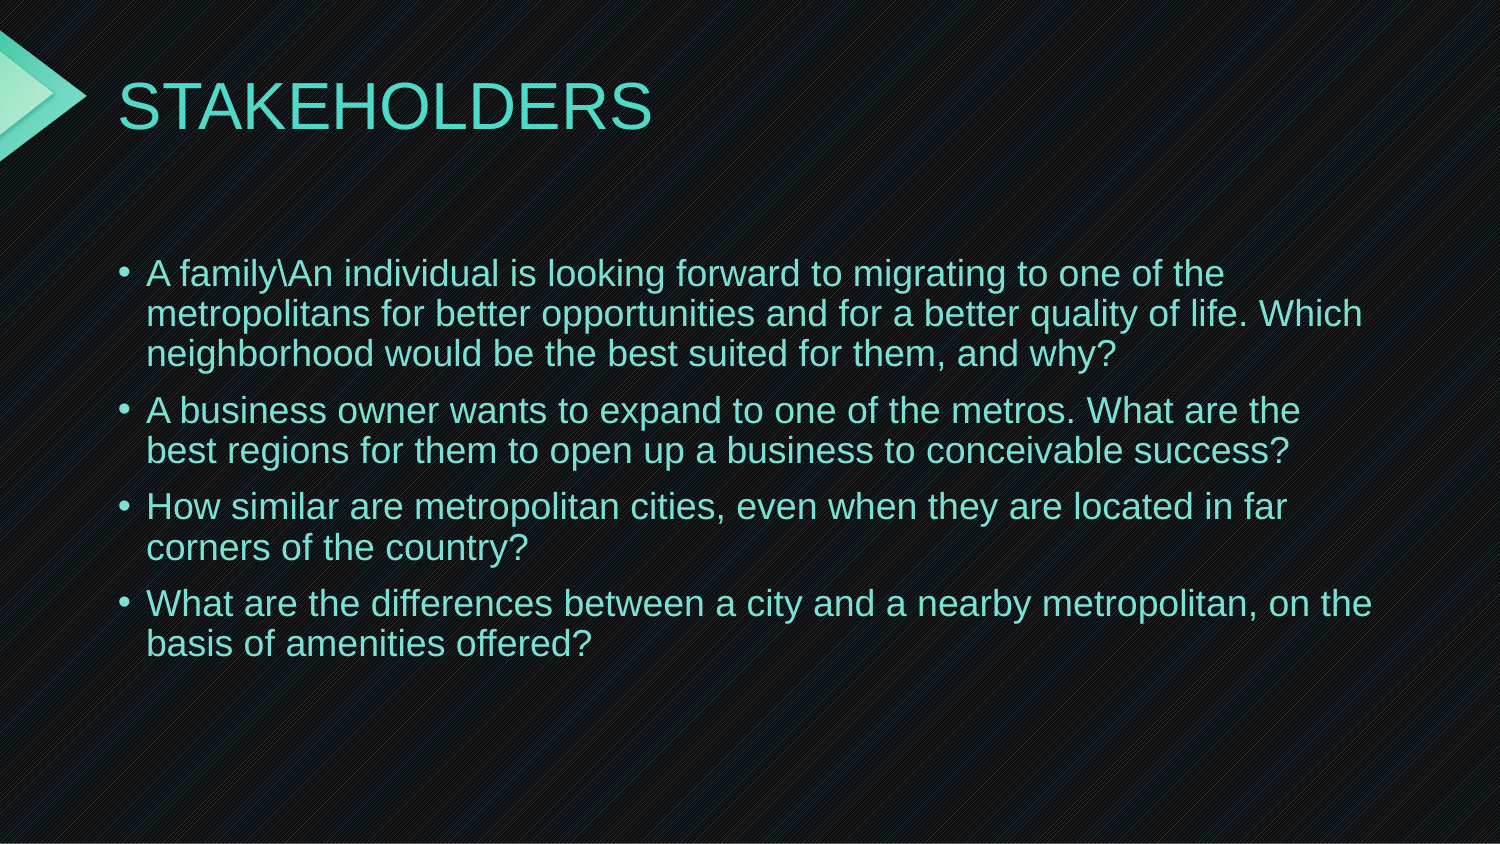

# STAKEHOLDERS

A family\An individual is looking forward to migrating to one of the metropolitans for better opportunities and for a better quality of life. Which neighborhood would be the best suited for them, and why?
A business owner wants to expand to one of the metros. What are the best regions for them to open up a business to conceivable success?
How similar are metropolitan cities, even when they are located in far corners of the country?
What are the differences between a city and a nearby metropolitan, on the basis of amenities offered?